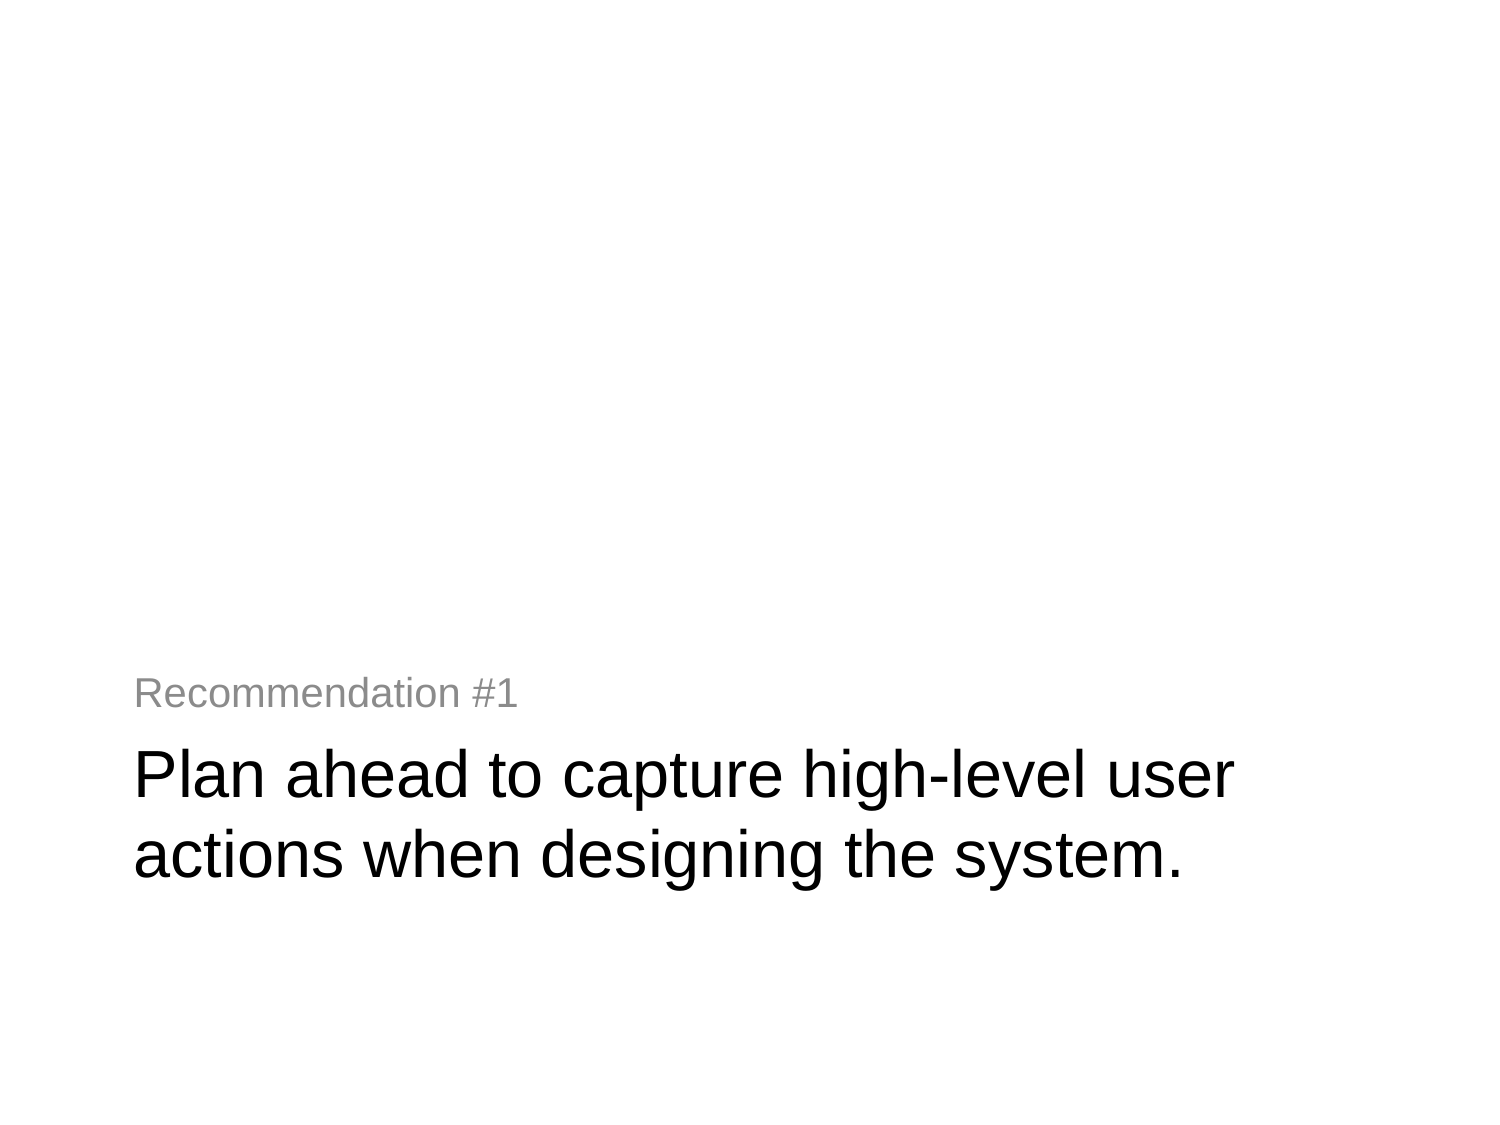

Recommendation #1
# Plan ahead to capture high-level user actions when designing the system.